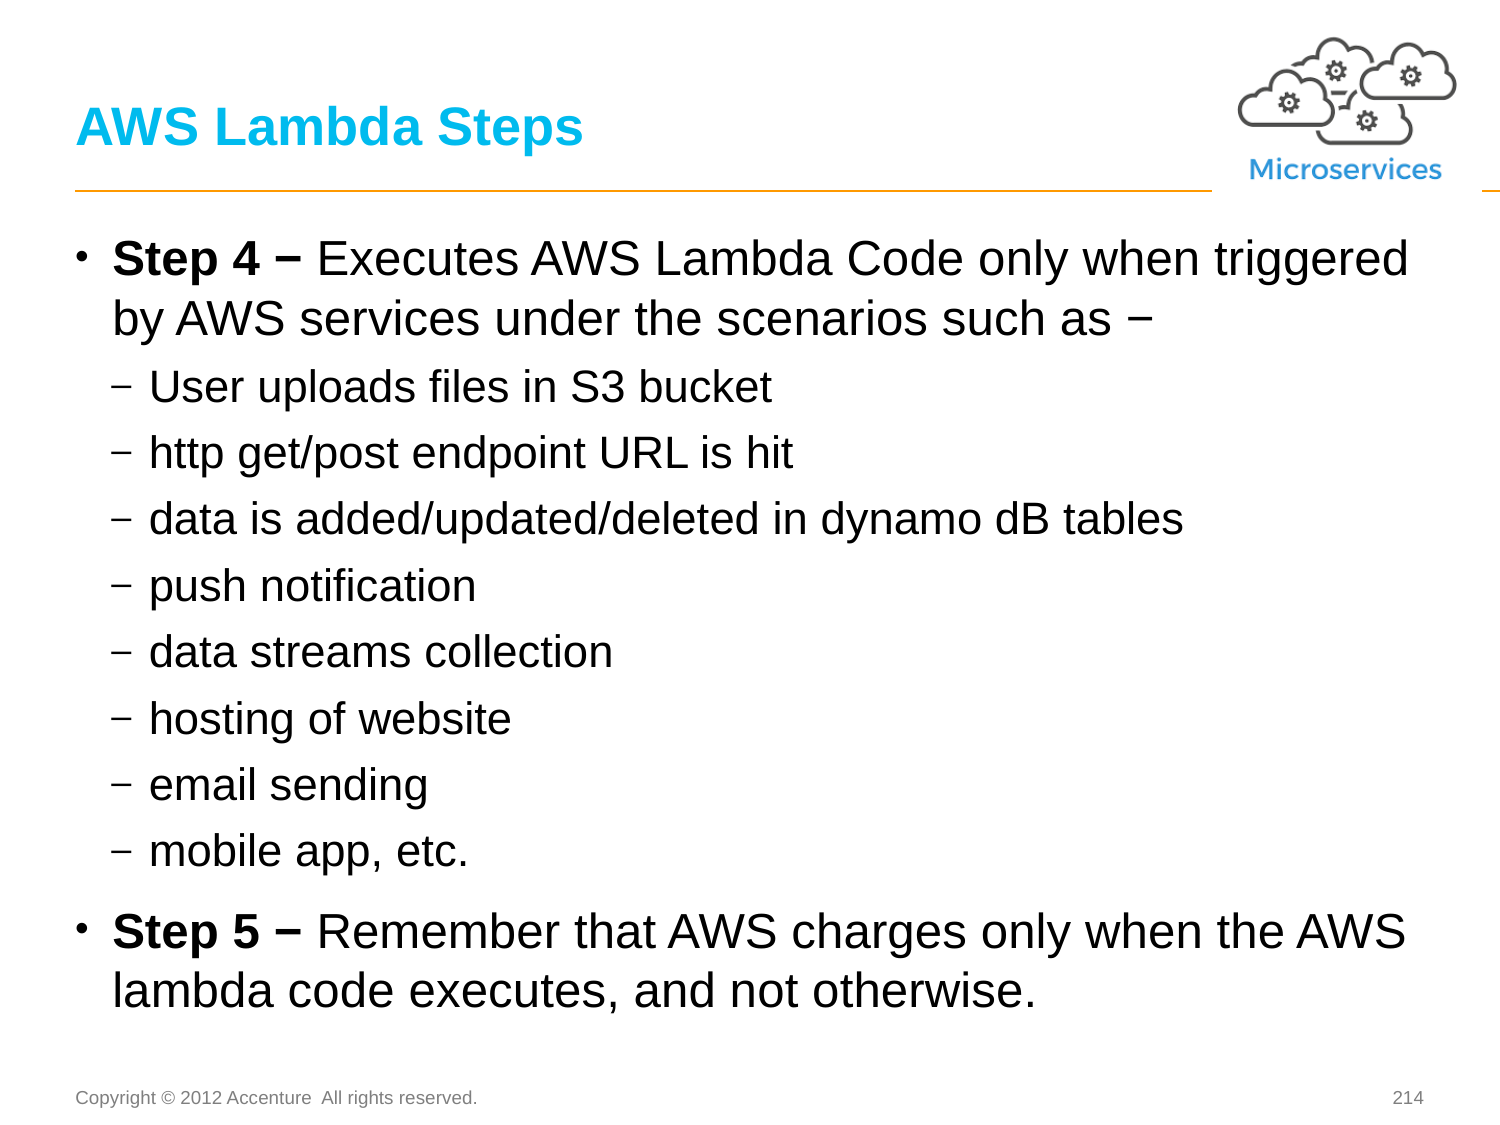

# AWS Lambda Steps
Step 4 − Executes AWS Lambda Code only when triggered by AWS services under the scenarios such as −
User uploads files in S3 bucket
http get/post endpoint URL is hit
data is added/updated/deleted in dynamo dB tables
push notification
data streams collection
hosting of website
email sending
mobile app, etc.
Step 5 − Remember that AWS charges only when the AWS lambda code executes, and not otherwise.